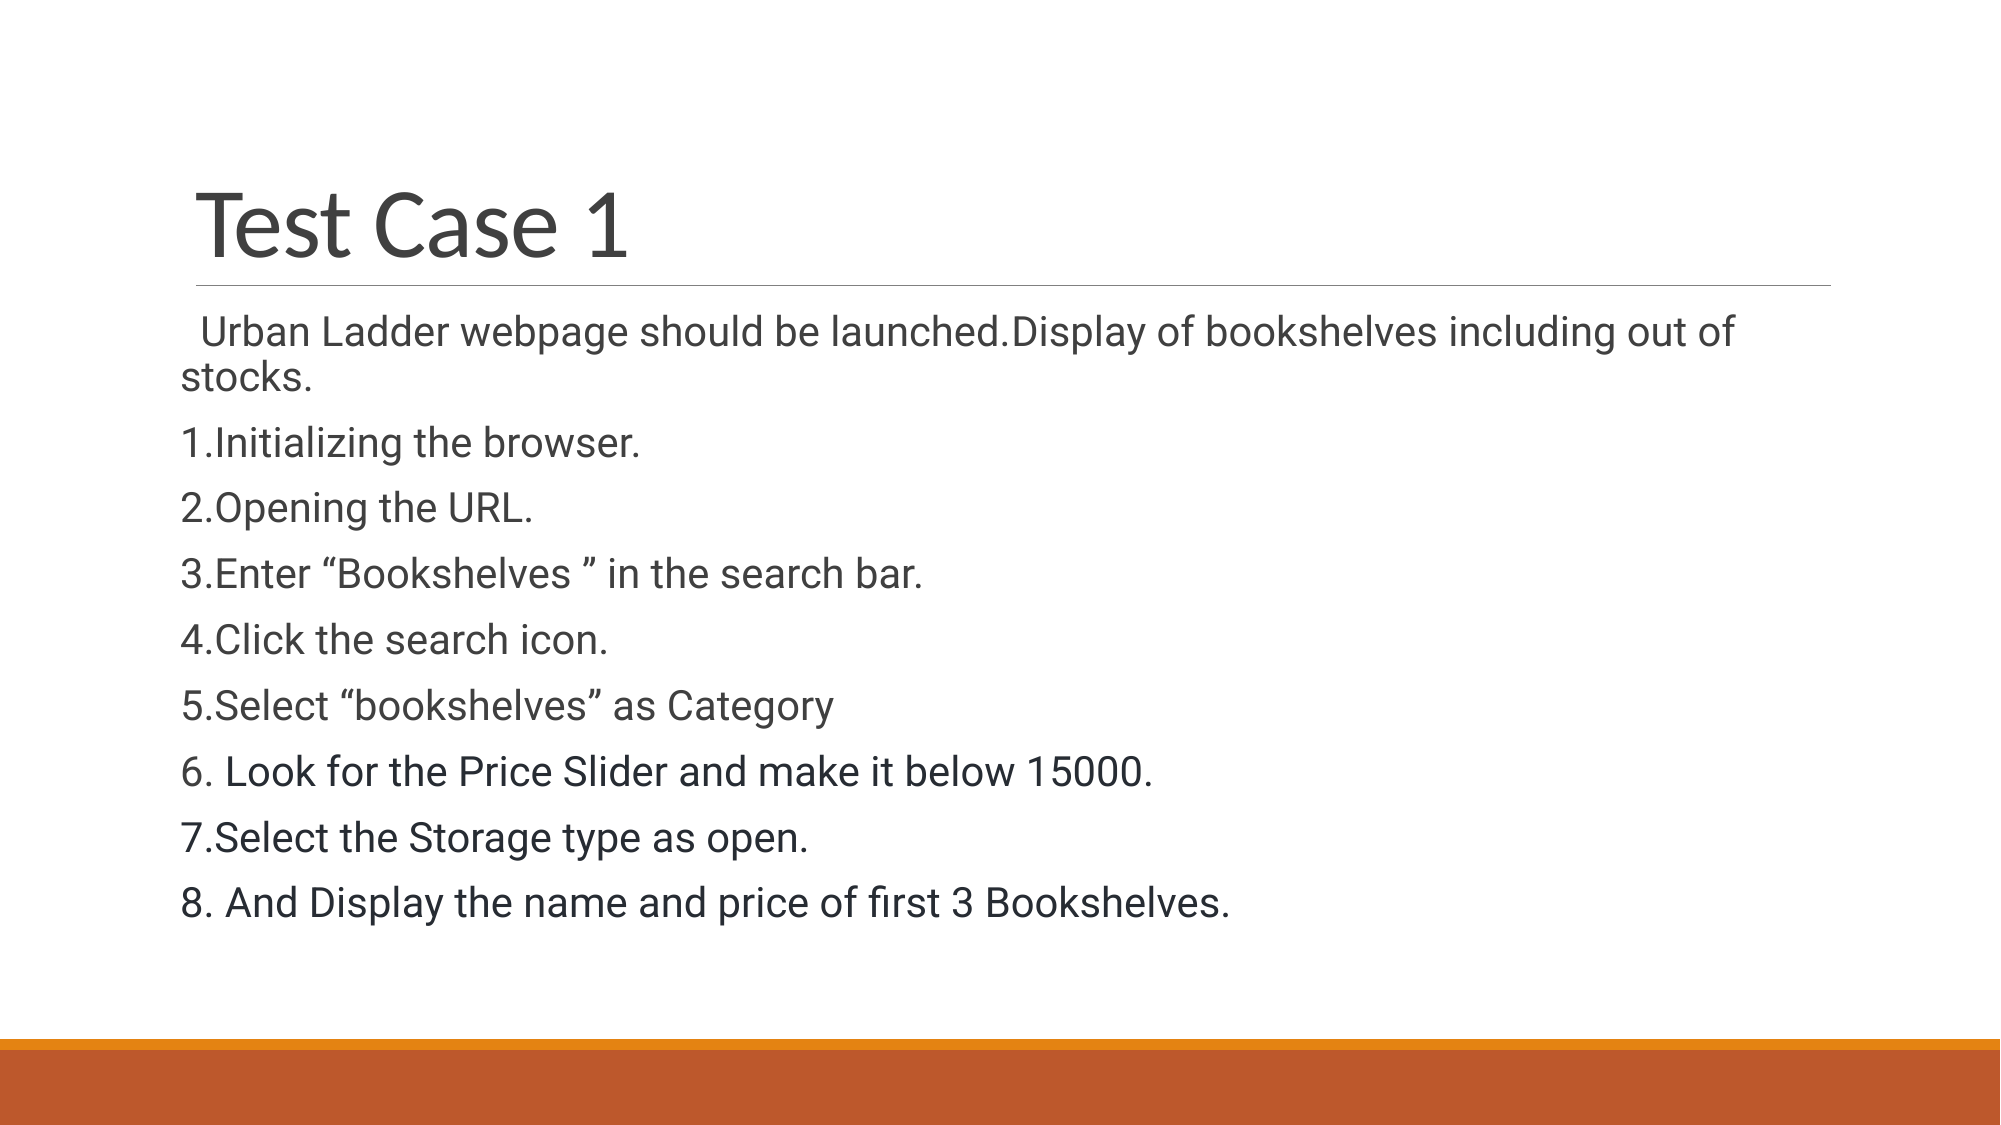

# Test Case 1
  Urban Ladder webpage should be launched.Display of bookshelves including out of stocks.
1.Initializing the browser.
2.Opening the URL.
3.Enter “Bookshelves ” in the search bar.
4.Click the search icon.
5.Select “bookshelves” as Category
6. Look for the Price Slider and make it below 15000.
7.Select the Storage type as open.
8. And Display the name and price of first 3 Bookshelves.